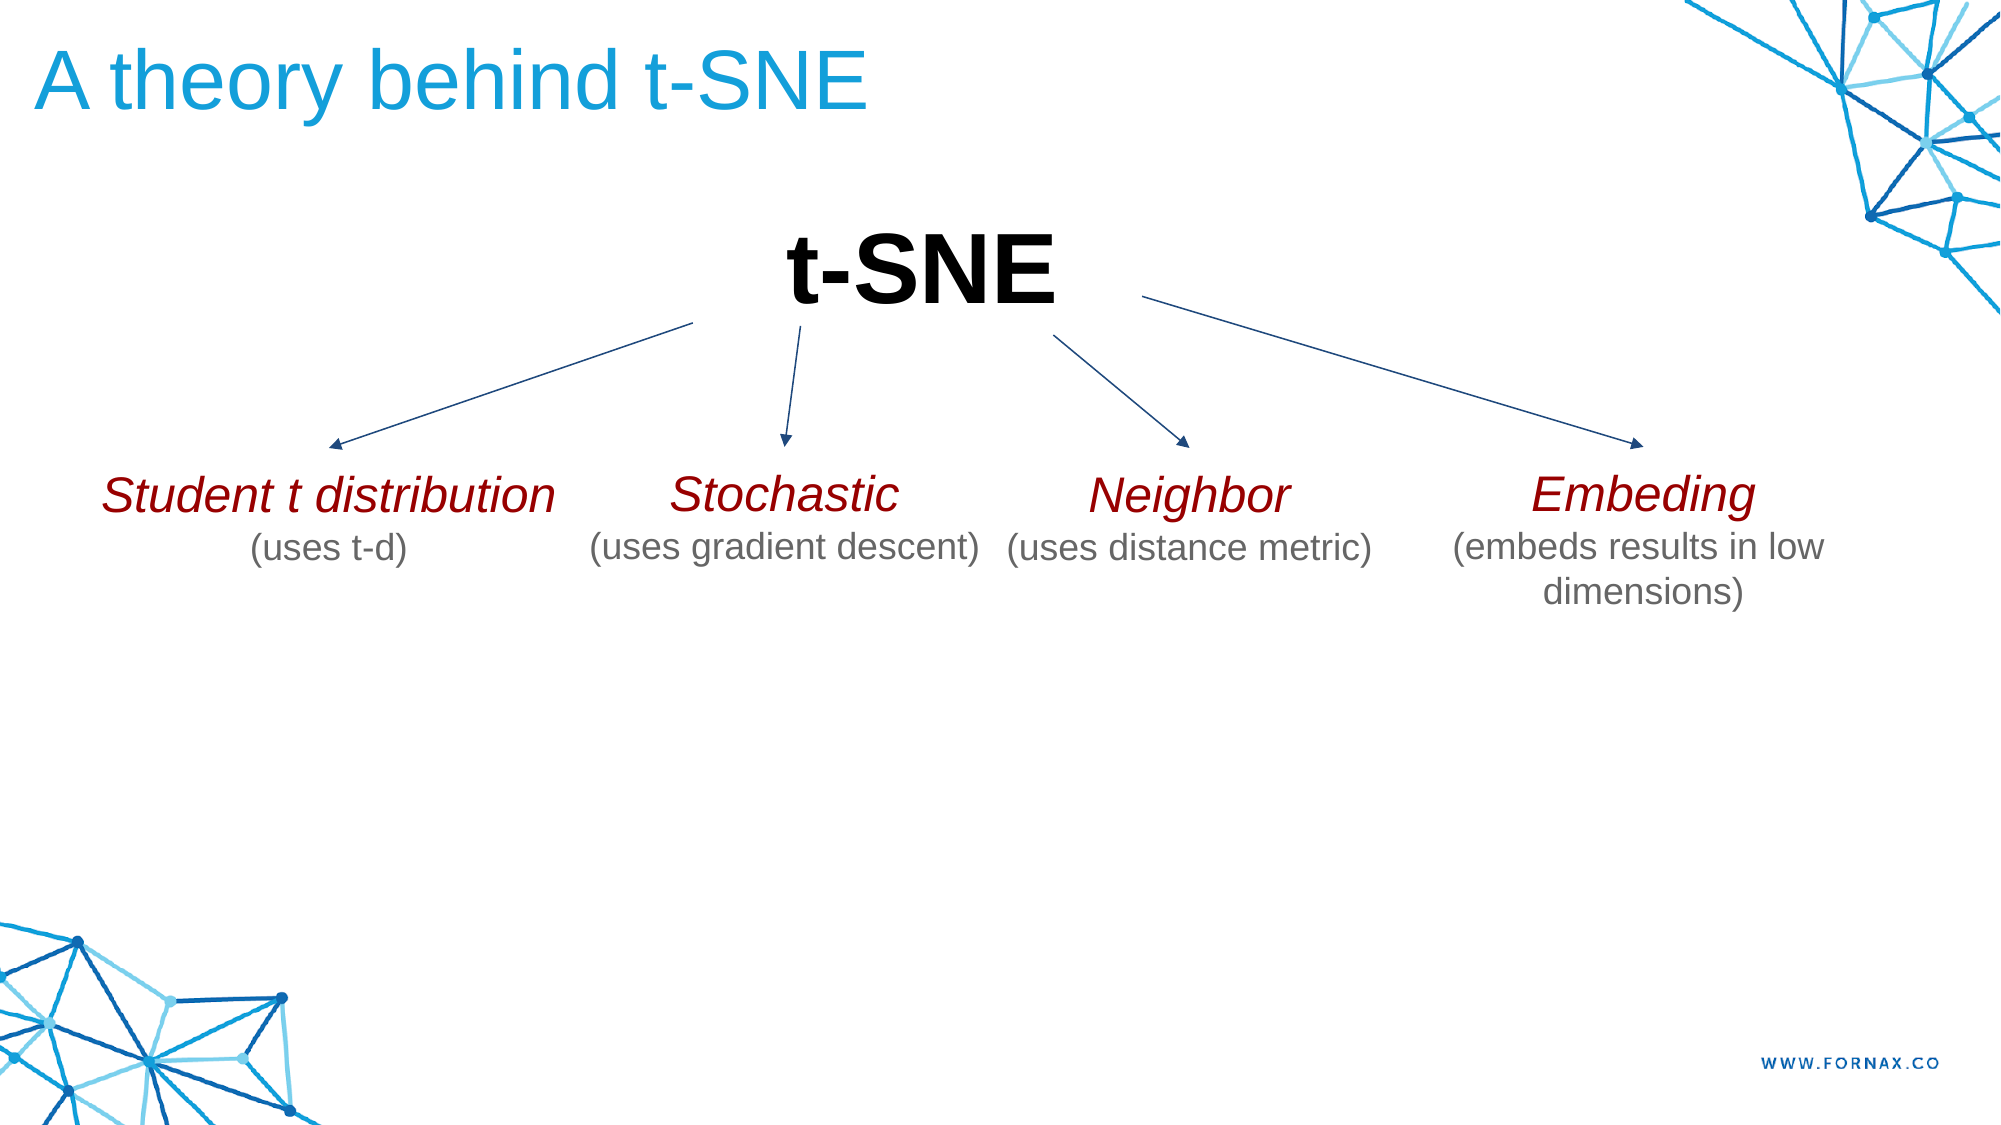

# A theory behind t-SNE
t-SNE
Embeding
(embeds results in low
dimensions)

Student t distribution
(uses t-d)

Stochastic
(uses gradient descent)
Neighbor
(uses distance metric)